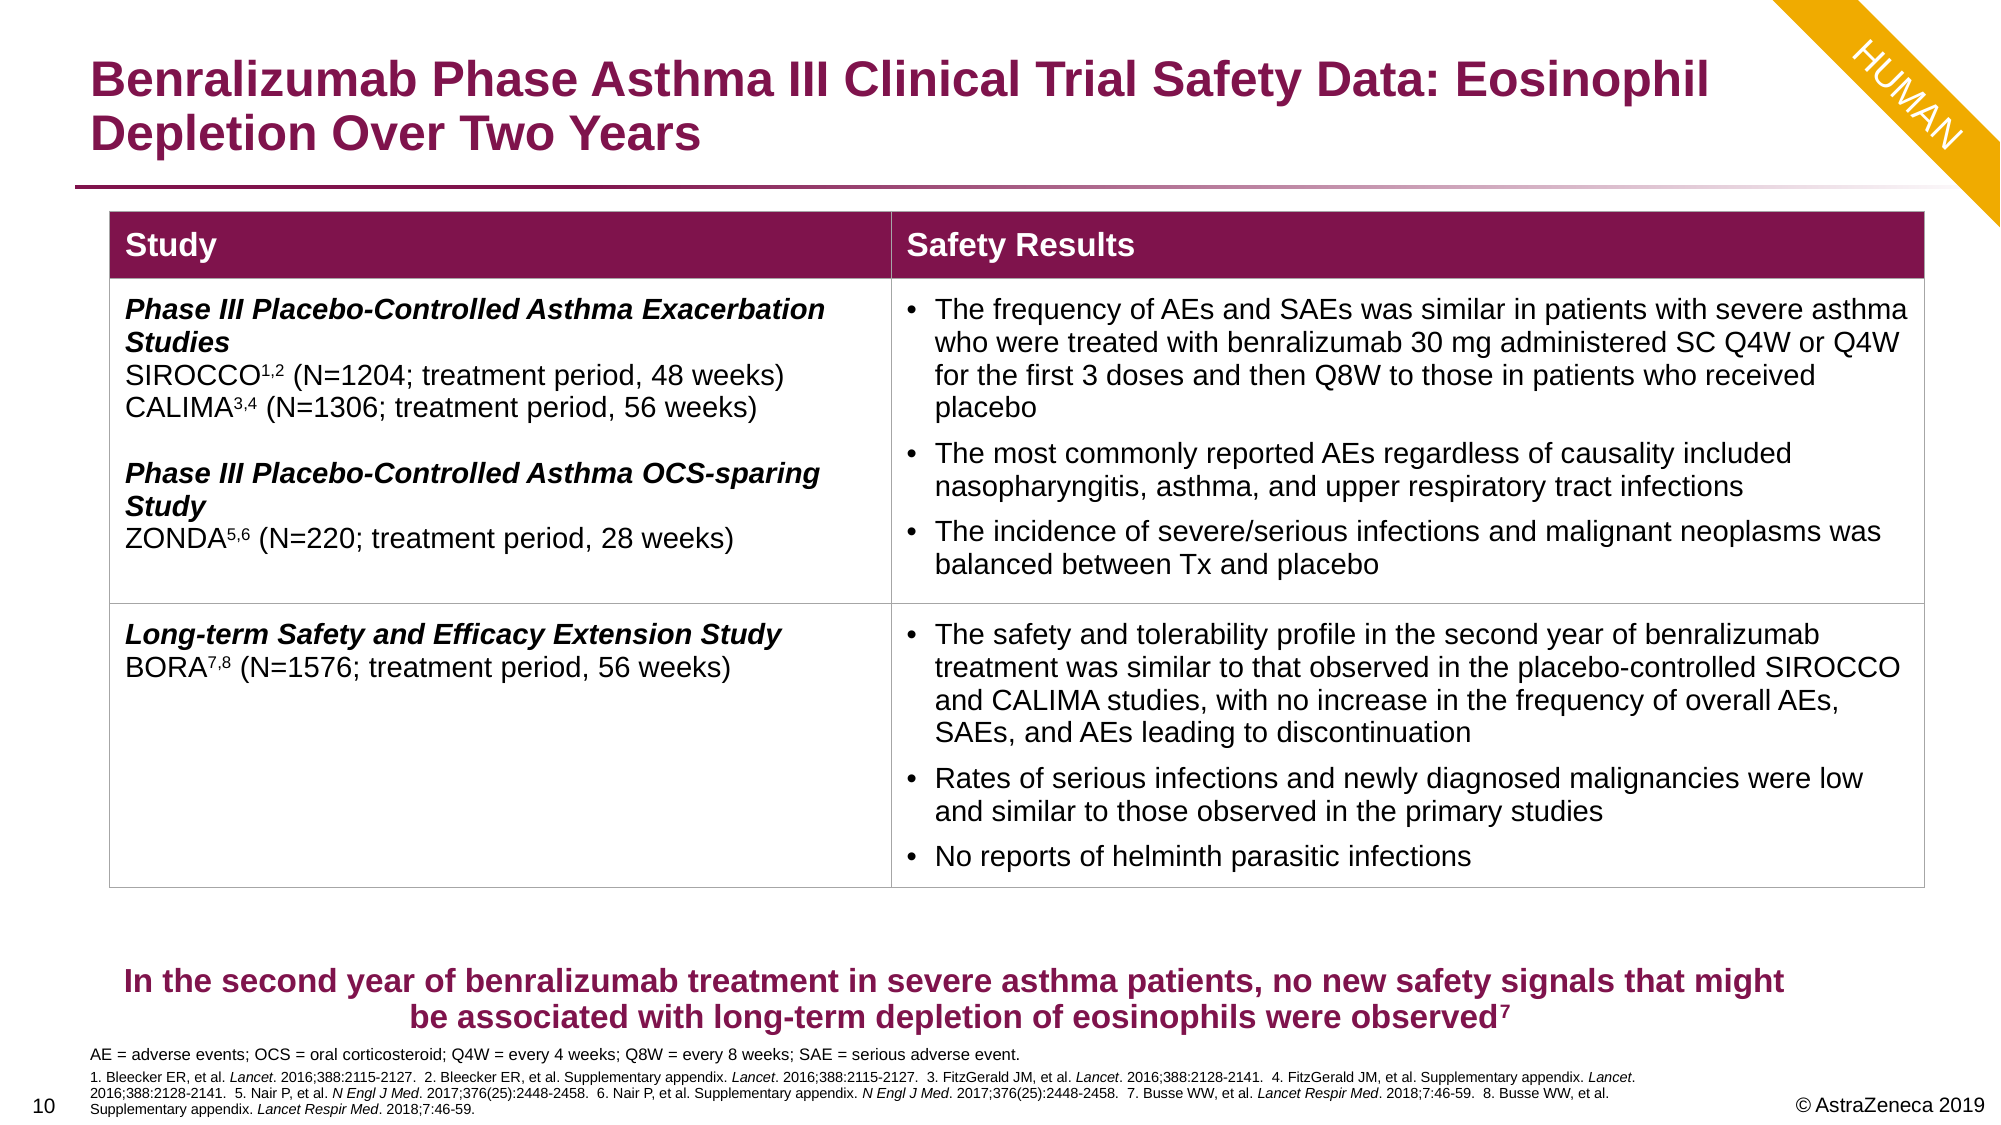

HUMAN
# Benralizumab Phase Asthma III Clinical Trial Safety Data: Eosinophil Depletion Over Two Years
| Study | Safety Results |
| --- | --- |
| Phase III Placebo-Controlled Asthma Exacerbation Studies SIROCCO1,2 (N=1204; treatment period, 48 weeks) CALIMA3,4 (N=1306; treatment period, 56 weeks) Phase III Placebo-Controlled Asthma OCS-sparing Study ZONDA5,6 (N=220; treatment period, 28 weeks) | The frequency of AEs and SAEs was similar in patients with severe asthma who were treated with benralizumab 30 mg administered SC Q4W or Q4W for the first 3 doses and then Q8W to those in patients who received placebo The most commonly reported AEs regardless of causality included nasopharyngitis, asthma, and upper respiratory tract infections The incidence of severe/serious infections and malignant neoplasms was balanced between Tx and placebo |
| Long-term Safety and Efficacy Extension Study BORA7,8 (N=1576; treatment period, 56 weeks) | The safety and tolerability profile in the second year of benralizumab treatment was similar to that observed in the placebo-controlled SIROCCO and CALIMA studies, with no increase in the frequency of overall AEs, SAEs, and AEs leading to discontinuation Rates of serious infections and newly diagnosed malignancies were low and similar to those observed in the primary studies No reports of helminth parasitic infections |
In the second year of benralizumab treatment in severe asthma patients, no new safety signals that might
be associated with long-term depletion of eosinophils were observed7
AE = adverse events; OCS = oral corticosteroid; Q4W = every 4 weeks; Q8W = every 8 weeks; SAE = serious adverse event.
1. Bleecker ER, et al. Lancet. 2016;388:2115-2127.  2. Bleecker ER, et al. Supplementary appendix. Lancet. 2016;388:2115-2127.  3. FitzGerald JM, et al. Lancet. 2016;388:2128-2141.  4. FitzGerald JM, et al. Supplementary appendix. Lancet. 2016;388:2128-2141.  5. Nair P, et al. N Engl J Med. 2017;376(25):2448-2458.  6. Nair P, et al. Supplementary appendix. N Engl J Med. 2017;376(25):2448-2458.  7. Busse WW, et al. Lancet Respir Med. 2018;7:46-59.  8. Busse WW, et al. Supplementary appendix. Lancet Respir Med. 2018;7:46-59.
10